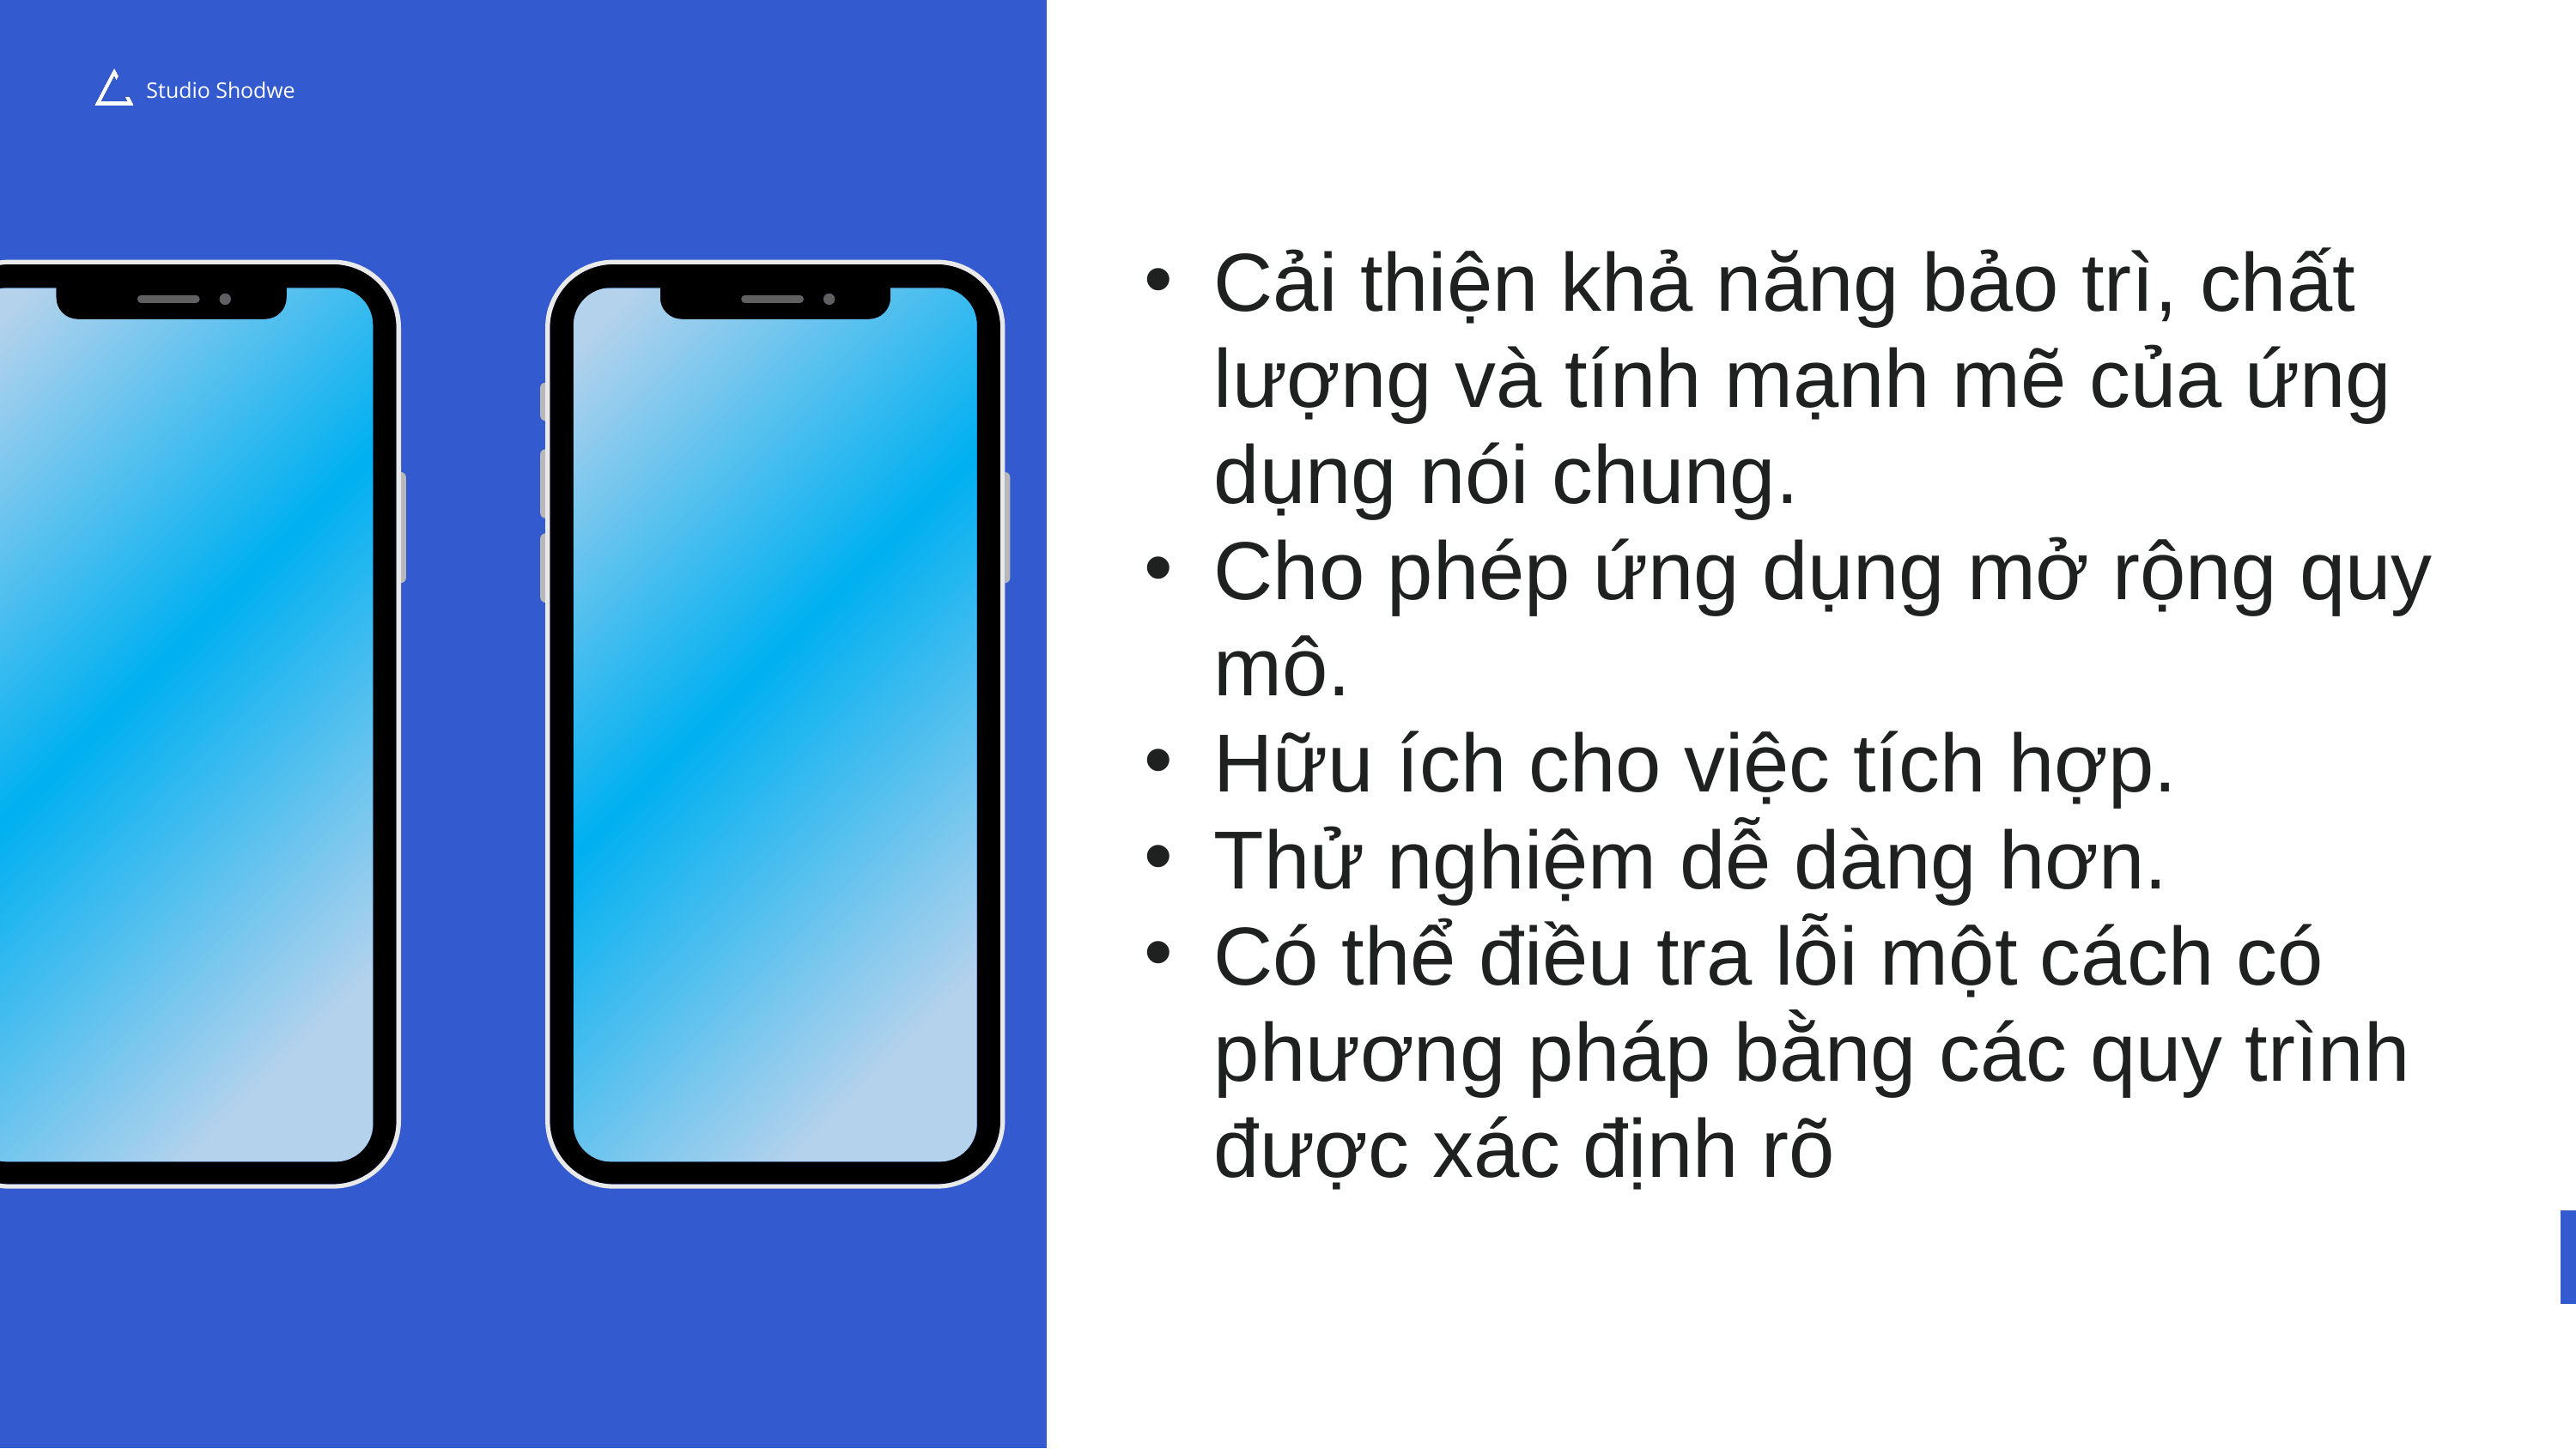

Studio Shodwe
Cải thiện khả năng bảo trì, chất lượng và tính mạnh mẽ của ứng dụng nói chung.
Cho phép ứng dụng mở rộng quy mô.
Hữu ích cho việc tích hợp.
Thử nghiệm dễ dàng hơn.
Có thể điều tra lỗi một cách có phương pháp bằng các quy trình được xác định rõ